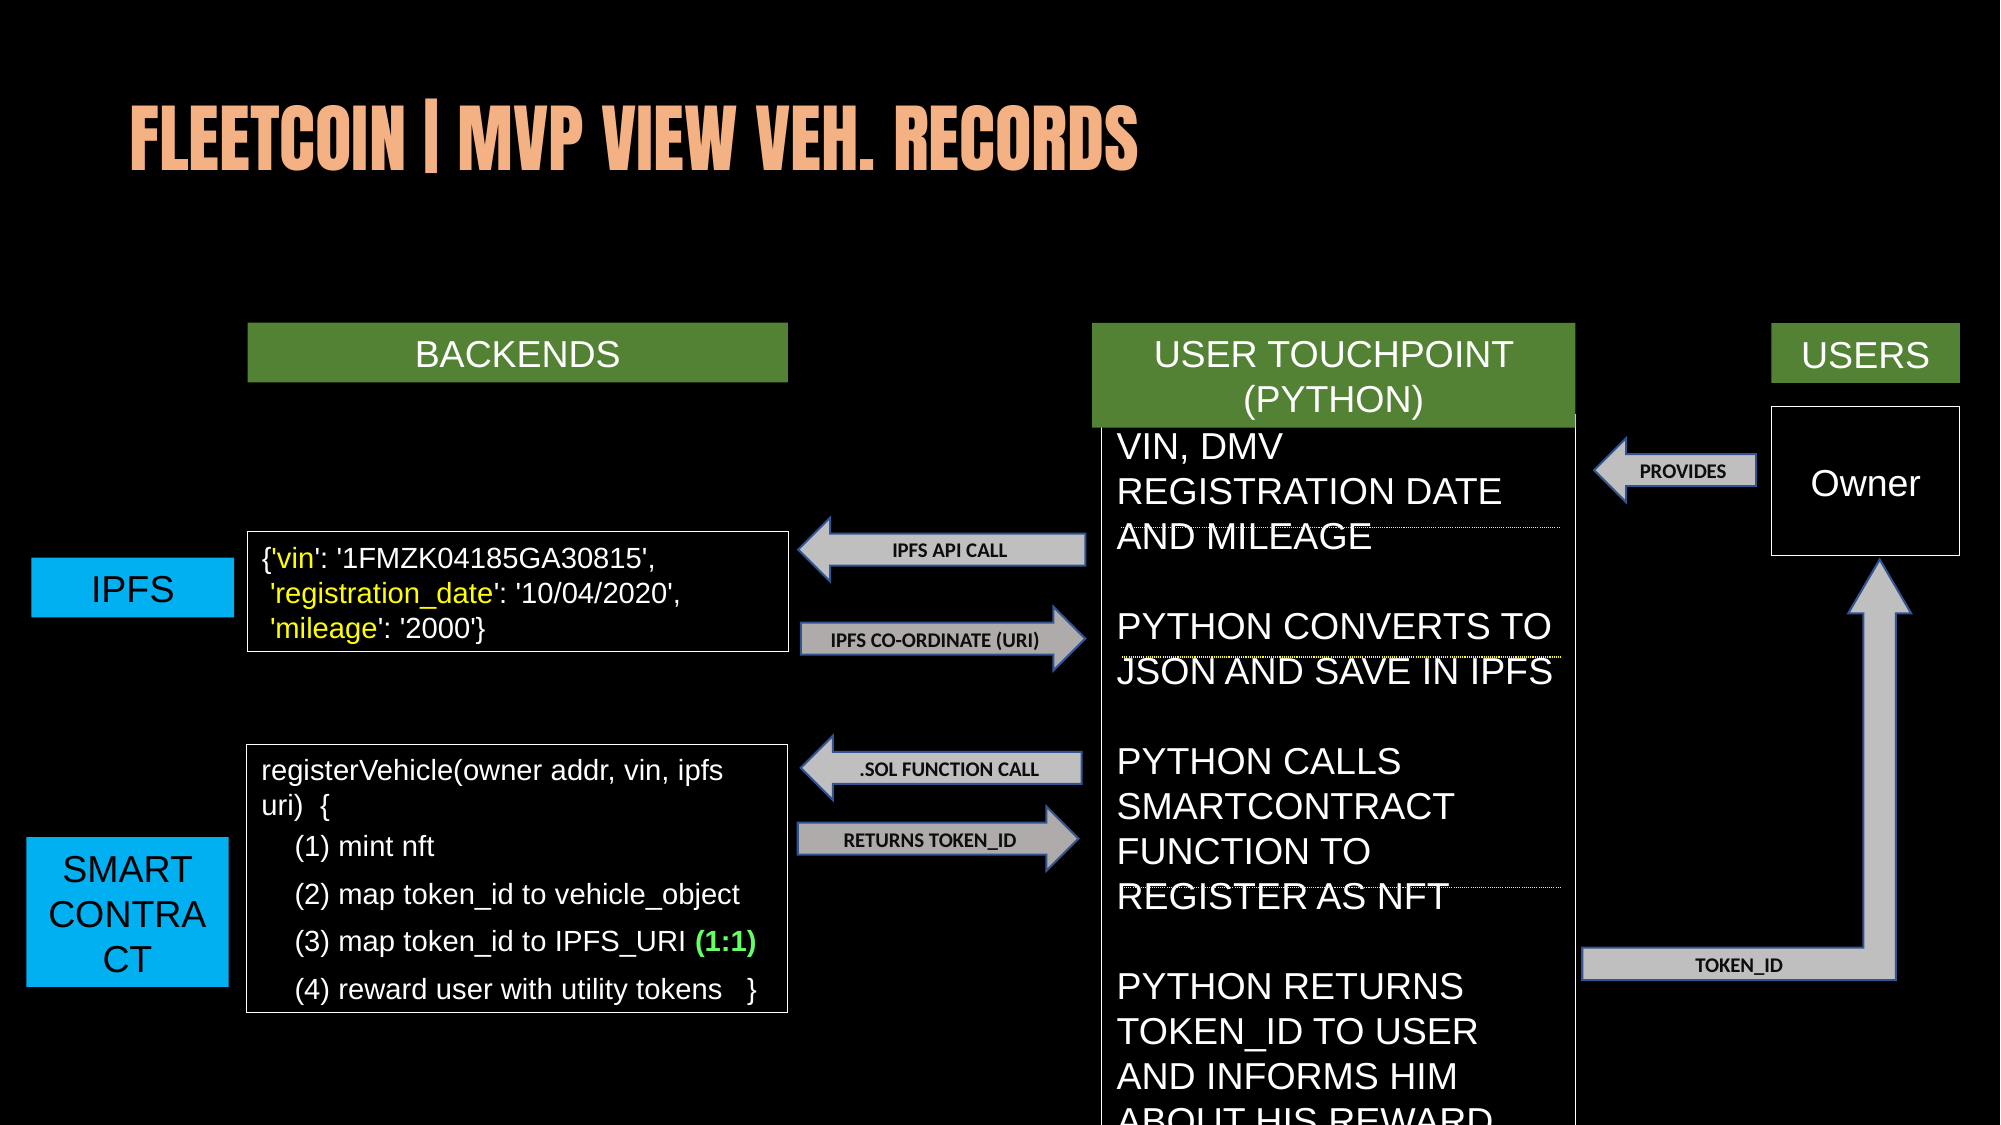

# FLEETCOIN | MVP VIEW VEH. RECORDS
BACKENDS
USER TOUCHPOINT (PYTHON)
USERS

Owner

VIN, DMV REGISTRATION DATE AND MILEAGE

PYTHON CONVERTS TO JSON AND SAVE IN IPFS

PYTHON CALLS SMARTCONTRACT FUNCTION TO REGISTER AS NFT

PYTHON RETURNS TOKEN_ID TO USER AND INFORMS HIM ABOUT HIS REWARD TOKENS
PROVIDES
IPFS API CALL
{'vin': '1FMZK04185GA30815',
 'registration_date': '10/04/2020',
 'mileage': '2000'}
IPFS
TOKEN_ID

IPFS CO-ORDINATE (URI)
.SOL FUNCTION CALL
registerVehicle(owner addr, vin, ipfs uri)  {
    (1) mint nft
    (2) map token_id to vehicle_object
    (3) map token_id to IPFS_URI (1:1)
    (4) reward user with utility tokens   }
RETURNS TOKEN_ID
SMART CONTRACT